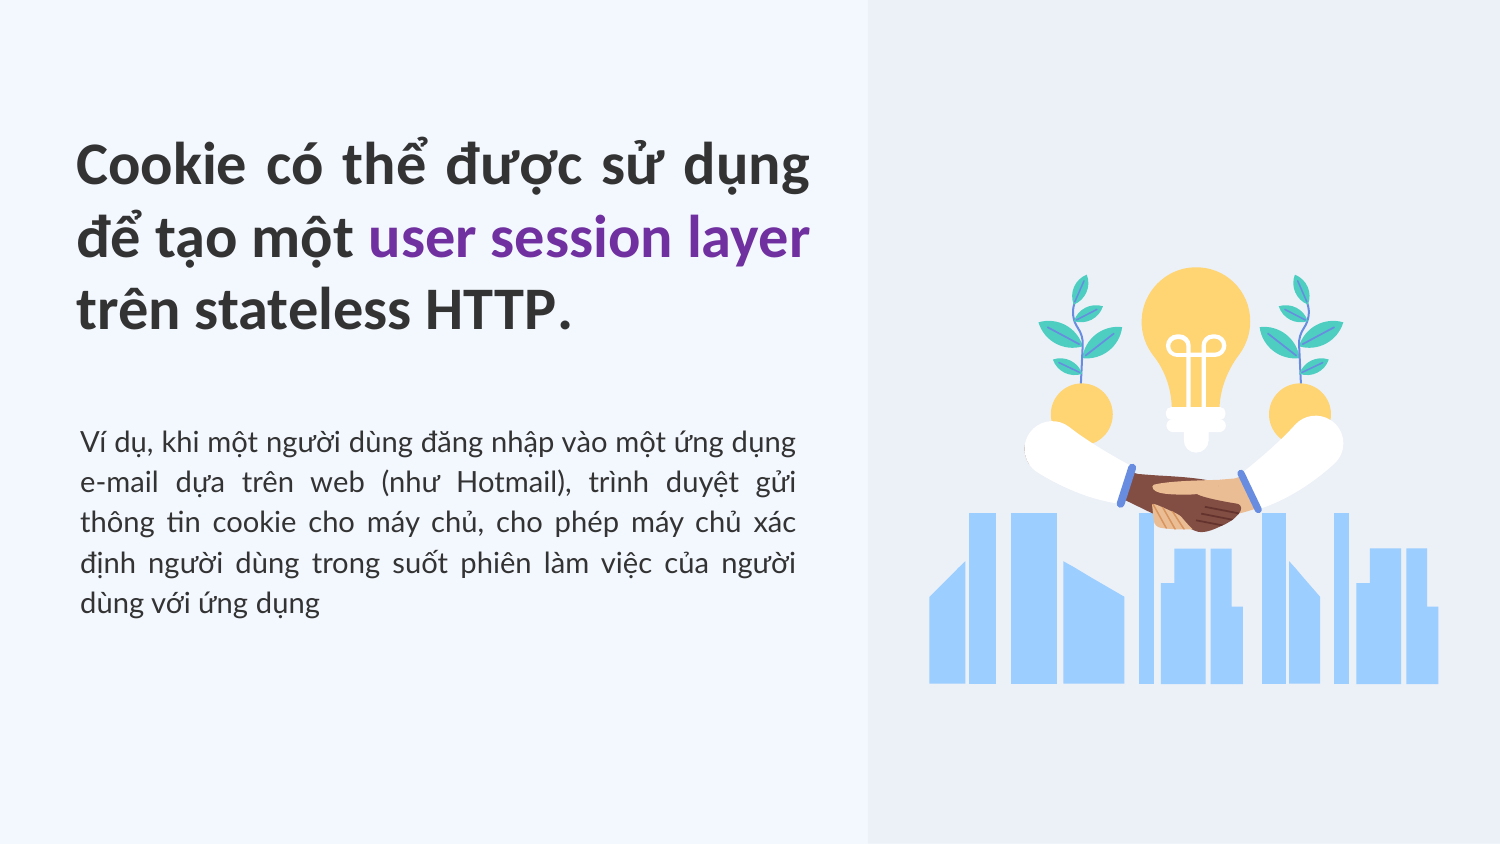

# Cookie có thể được sử dụng để tạo một user session layer trên stateless HTTP.

Ví dụ, khi một người dùng đăng nhập vào một ứng dụng e-mail dựa trên web (như Hotmail), trình duyệt gửi thông tin cookie cho máy chủ, cho phép máy chủ xác định người dùng trong suốt phiên làm việc của người dùng với ứng dụng